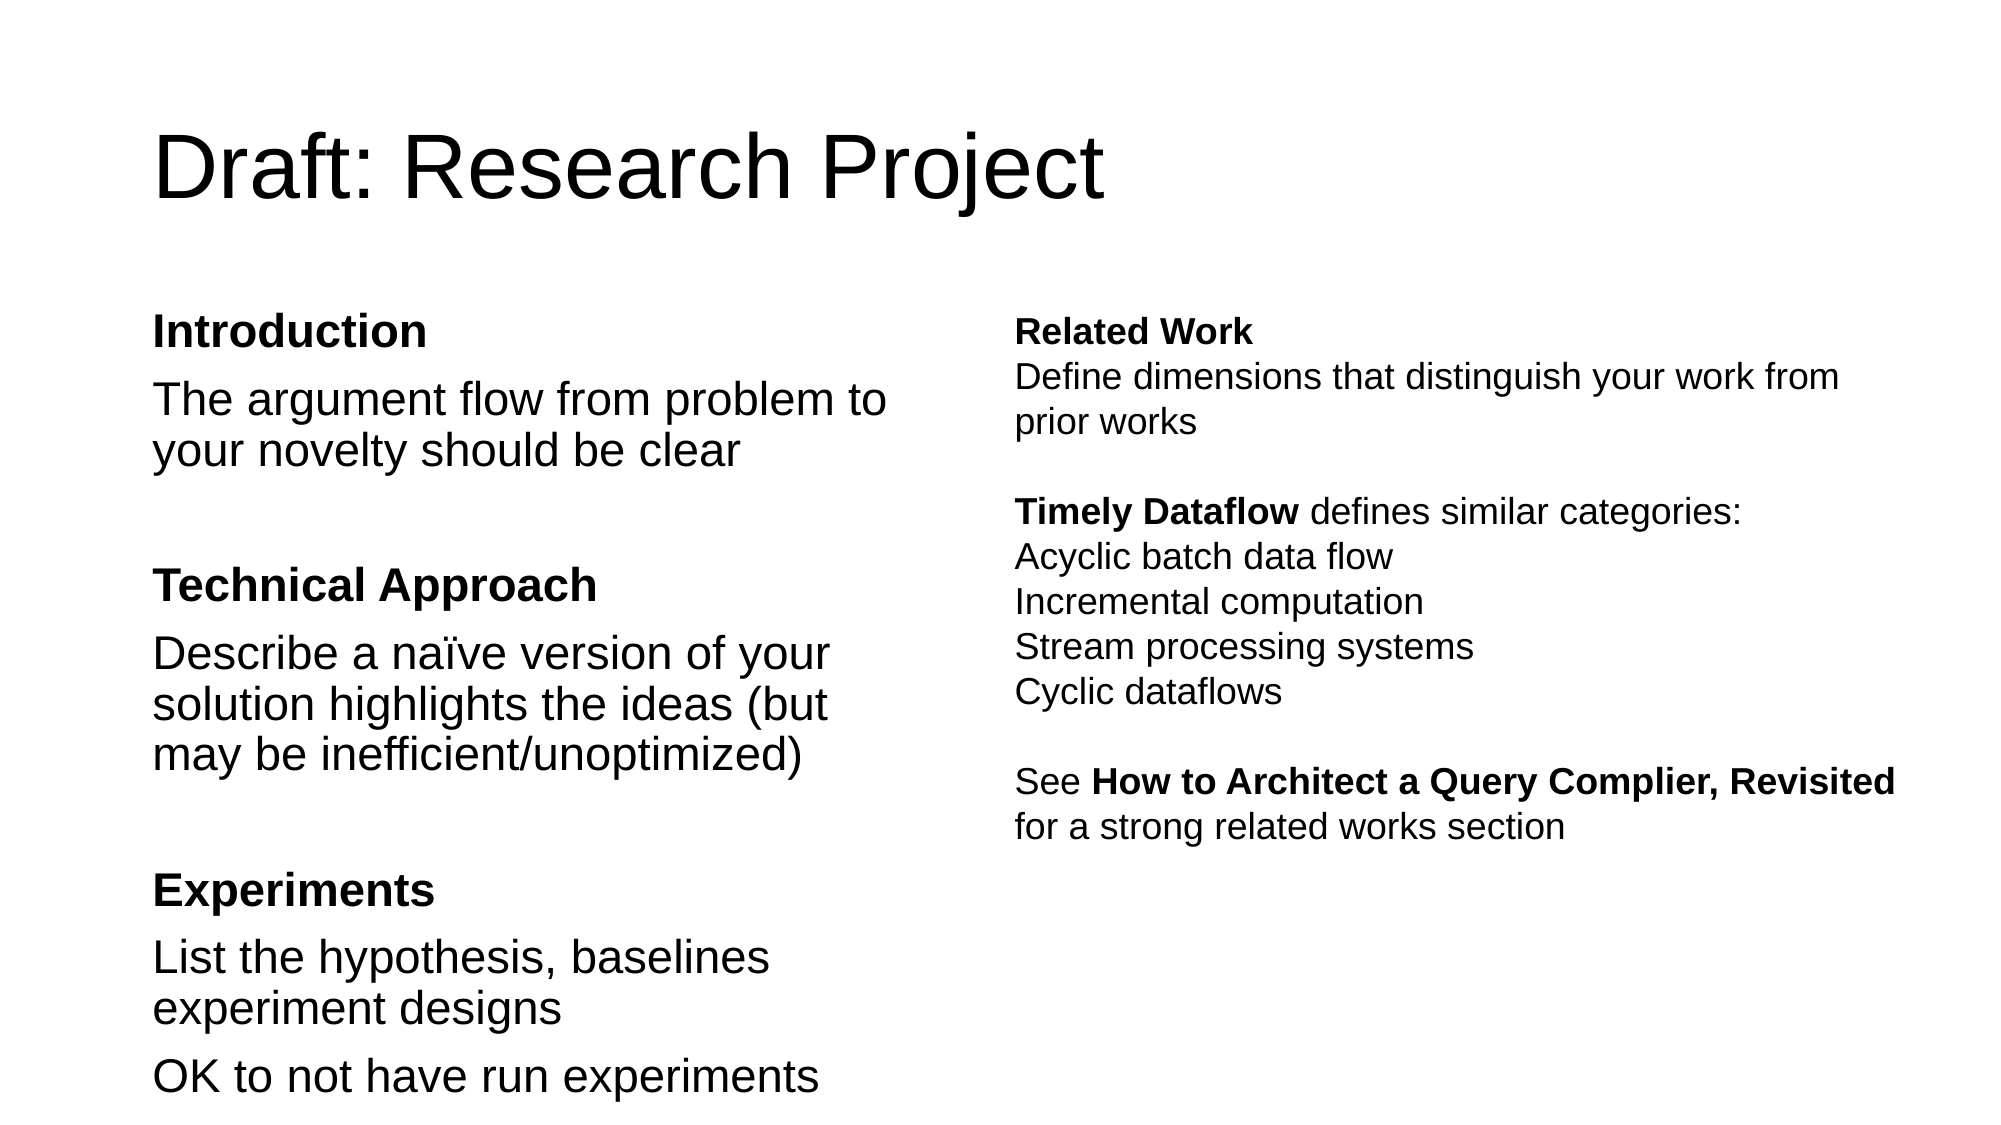

# Draft: Research Project
Introduction
The argument flow from problem to your novelty should be clear

Technical Approach
Describe a naïve version of your solution highlights the ideas (but may be inefficient/unoptimized)

Experiments
List the hypothesis, baselines experiment designs
OK to not have run experiments
Related Work
Define dimensions that distinguish your work from prior works

Timely Dataflow defines similar categories:
Acyclic batch data flow
Incremental computation
Stream processing systems
Cyclic dataflows

See How to Architect a Query Complier, Revisited for a strong related works section